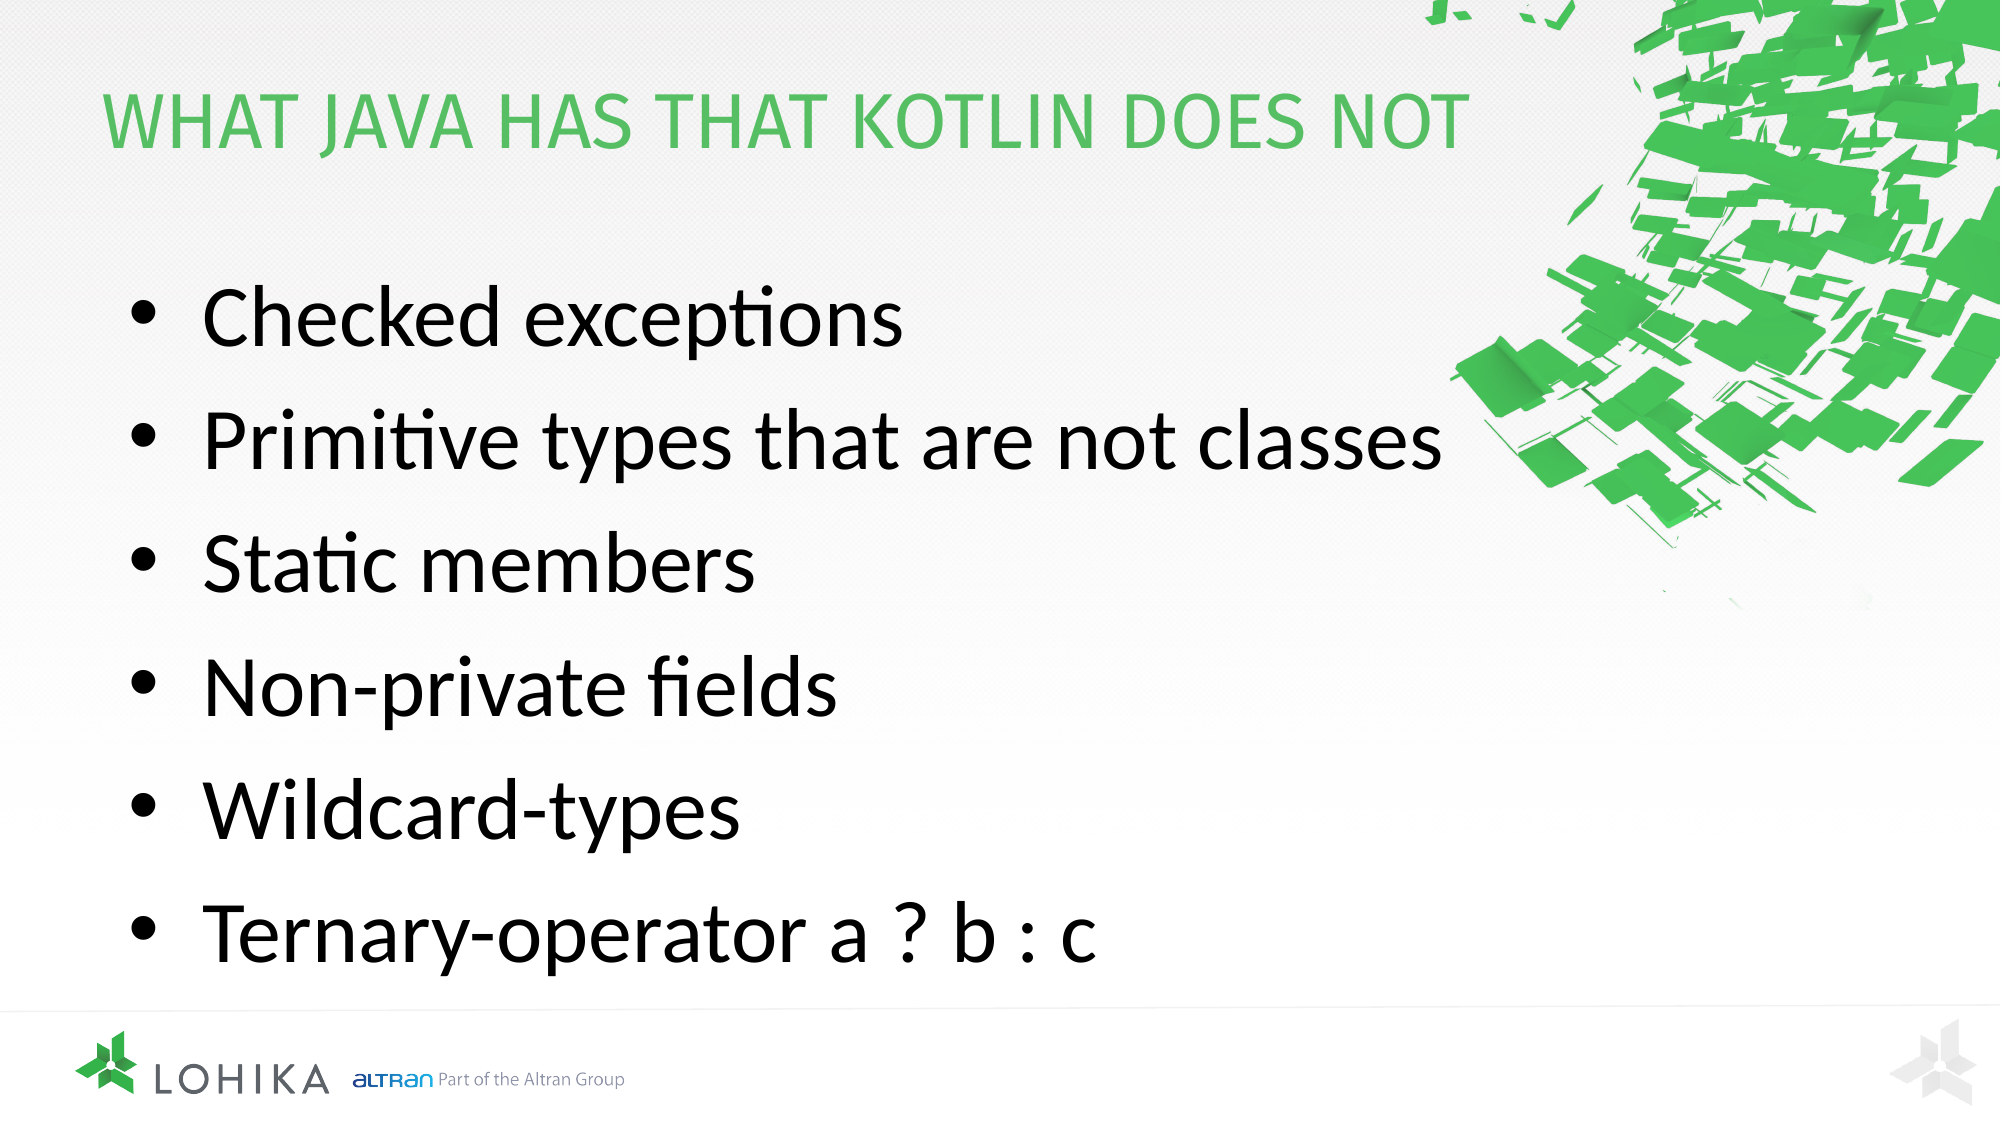

# What Java has that Kotlin does not
Checked exceptions
Primitive types that are not classes
Static members
Non-private fields
Wildcard-types
Ternary-operator a ? b : c